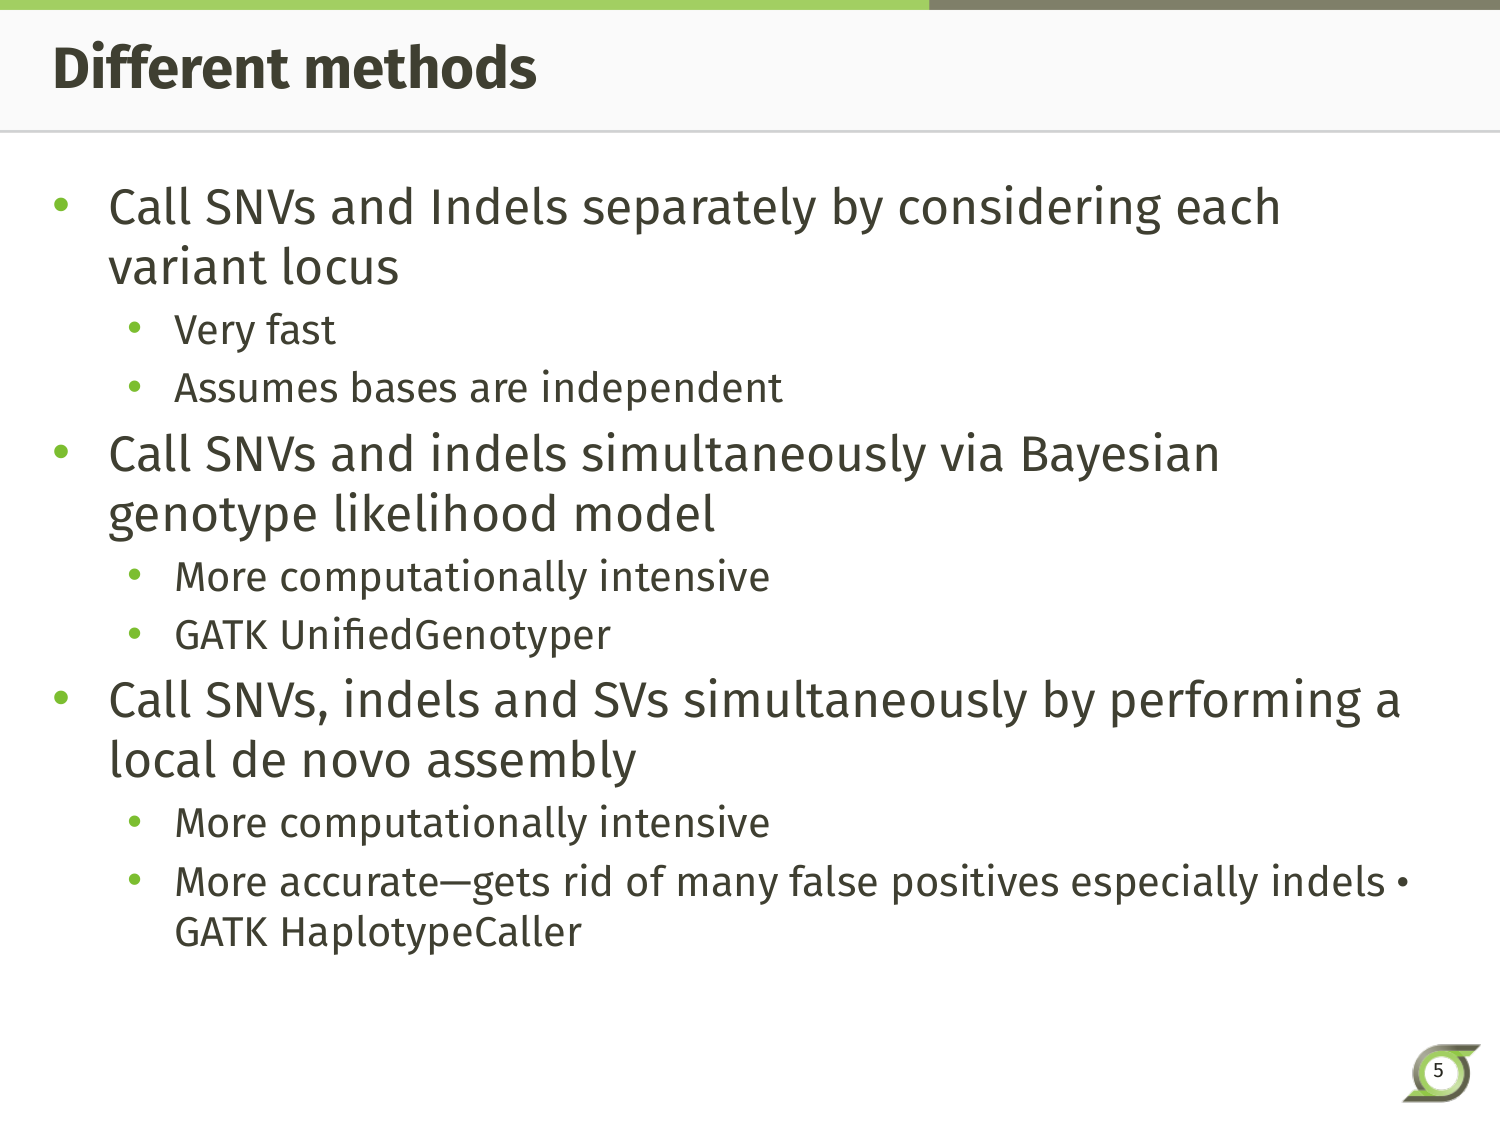

# Different methods
Call SNVs and Indels separately by considering each variant locus
Very fast
Assumes bases are independent
Call SNVs and indels simultaneously via Bayesian genotype likelihood model
More computationally intensive
GATK UnifiedGenotyper
Call SNVs, indels and SVs simultaneously by performing a local de novo assembly
More computationally intensive
More accurate—gets rid of many false positives especially indels •  GATK HaplotypeCaller